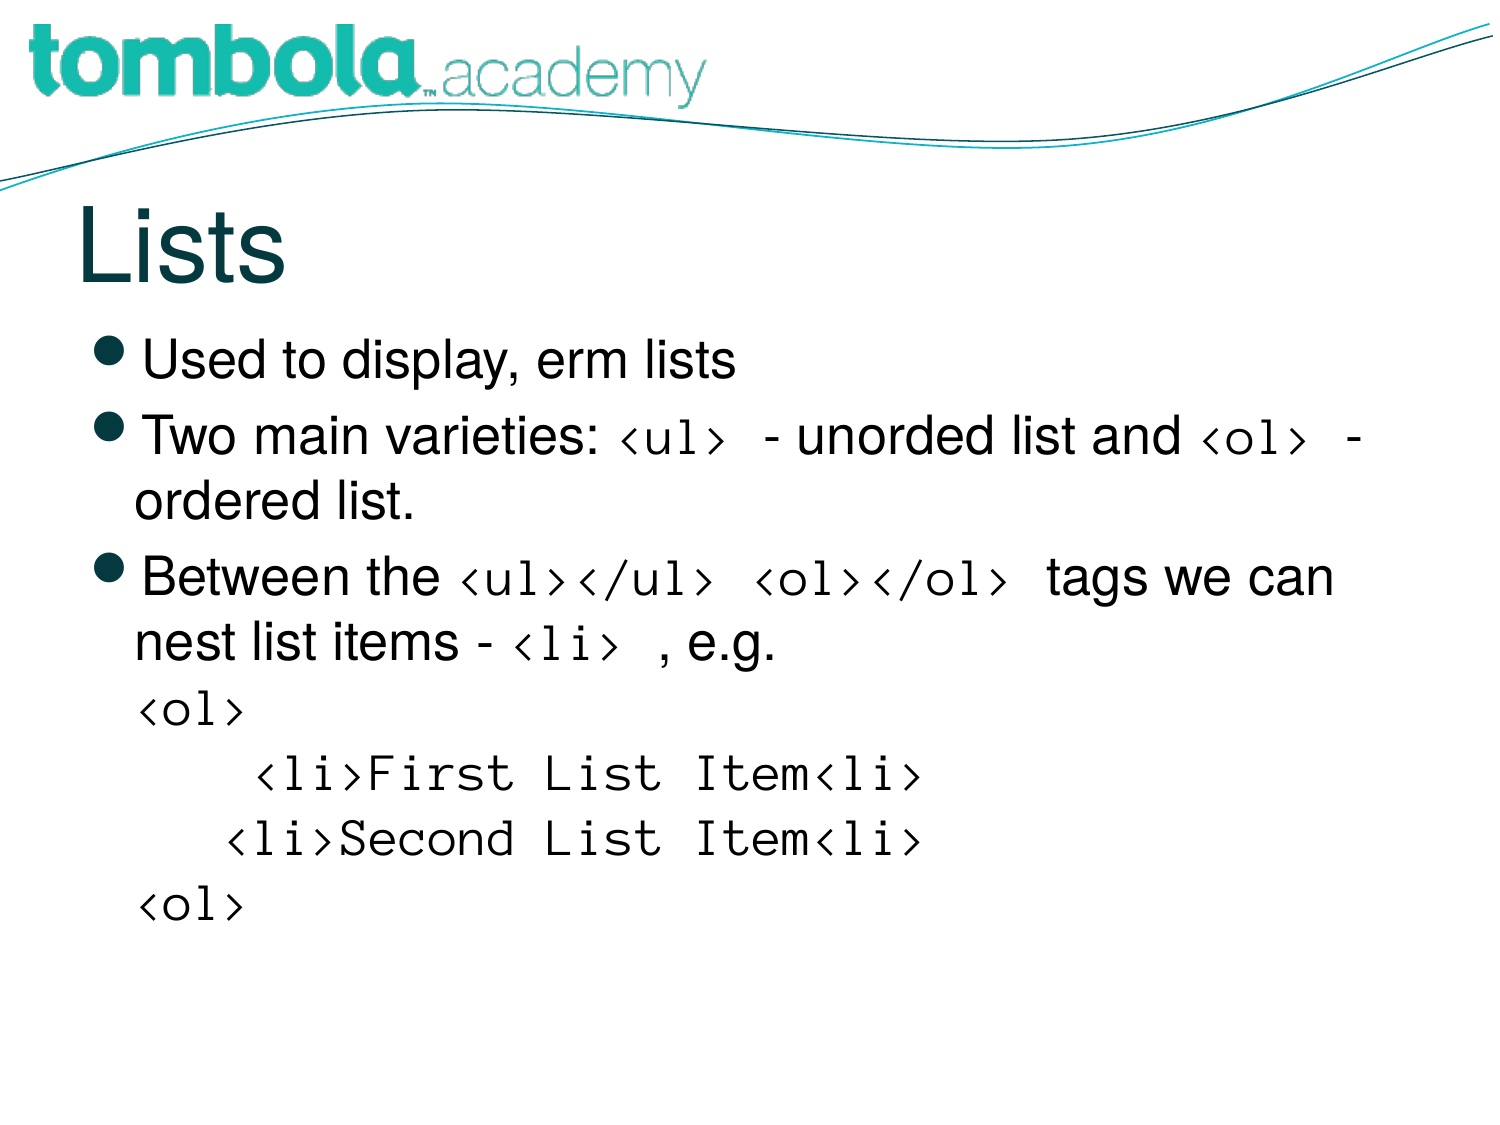

# Lists
Used to display, erm lists
Two main varieties: <ul> - unorded list and <ol> - ordered list.
Between the <ul></ul> <ol></ol> tags we can nest list items - <li> , e.g.
<ol>
    <li>First List Item<li>
   <li>Second List Item<li>
<ol>